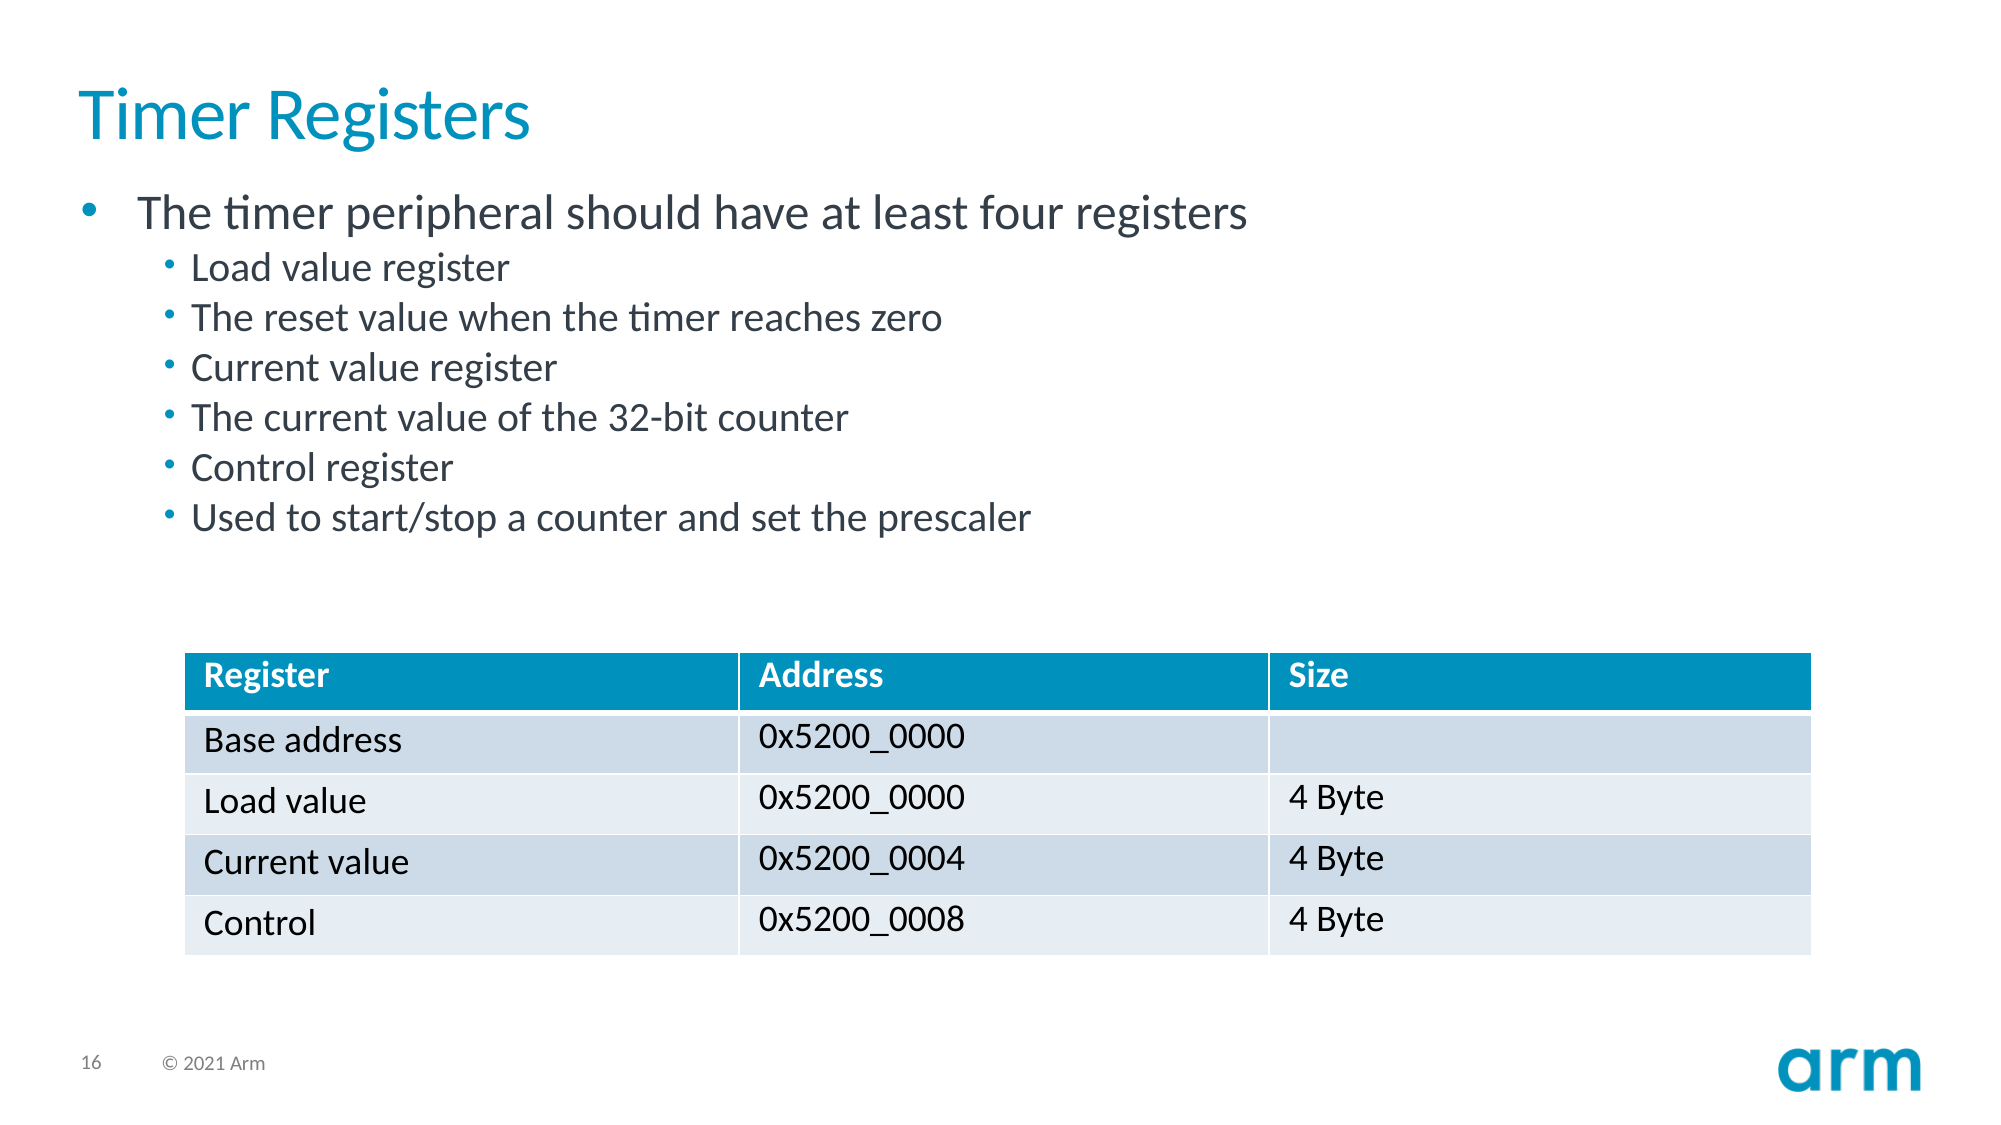

# Timer Registers
The timer peripheral should have at least four registers
Load value register
The reset value when the timer reaches zero
Current value register
The current value of the 32-bit counter
Control register
Used to start/stop a counter and set the prescaler
| Register | Address | Size |
| --- | --- | --- |
| Base address | 0x5200\_0000 |  |
| Load value | 0x5200\_0000 | 4 Byte |
| Current value | 0x5200\_0004 | 4 Byte |
| Control | 0x5200\_0008 | 4 Byte |